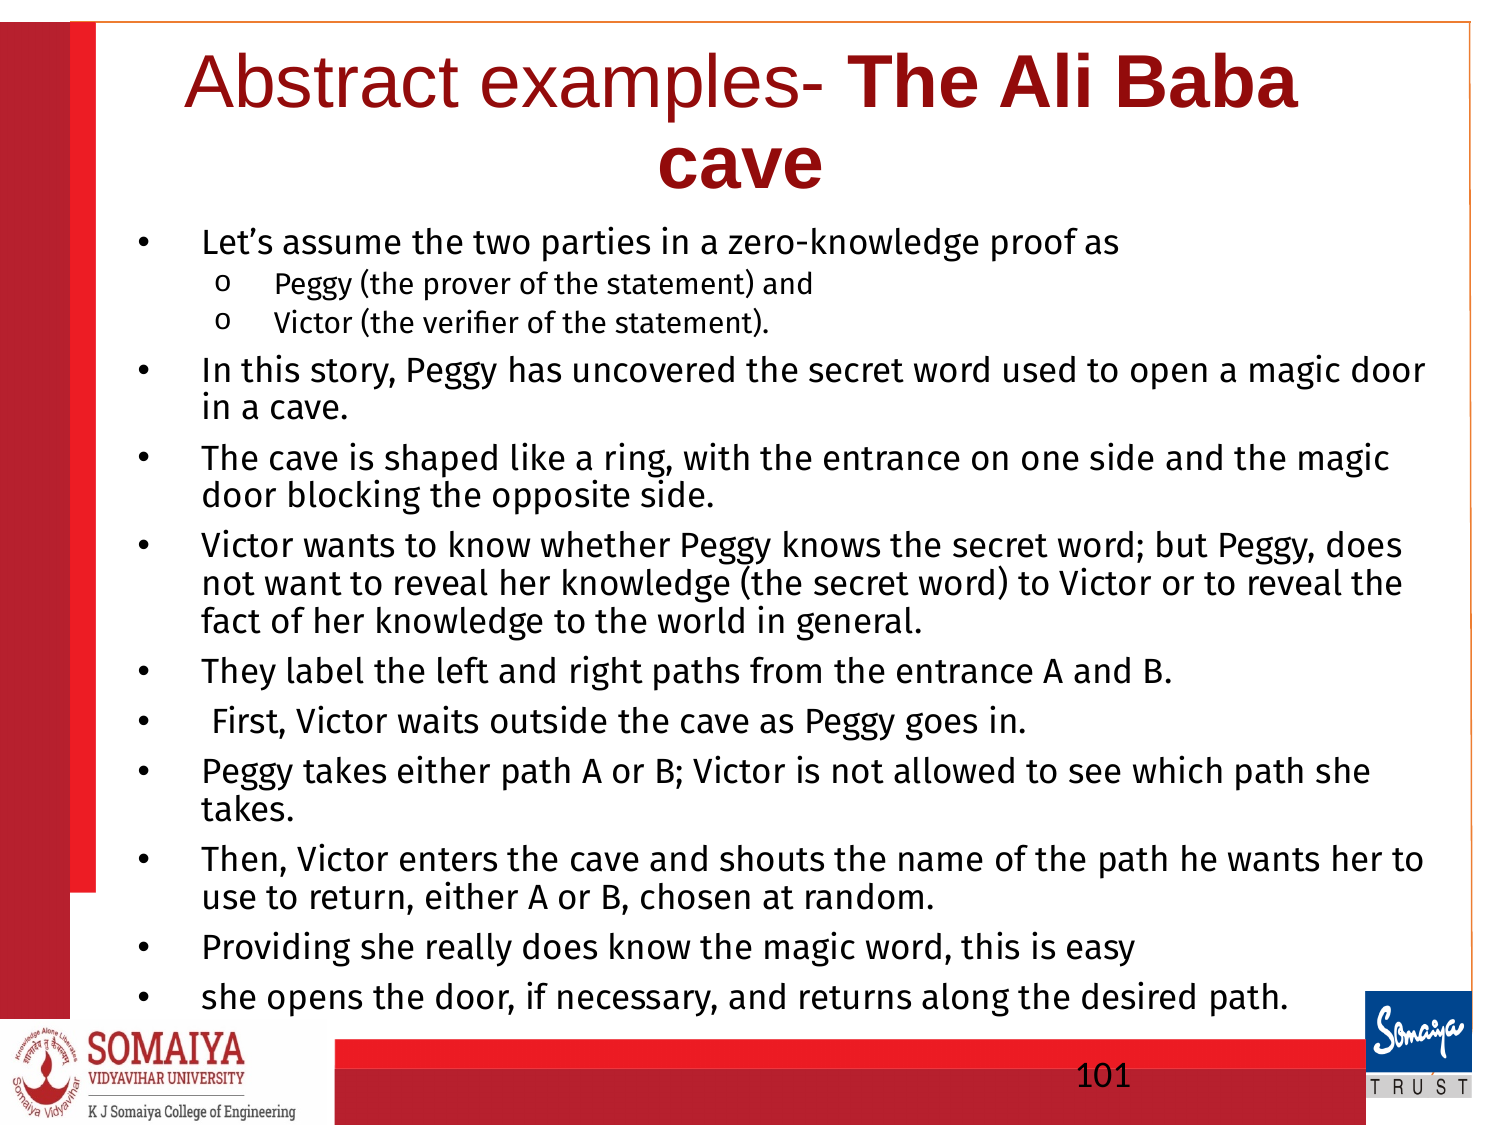

# Abstract examples- The Ali Baba cave
Let’s assume the two parties in a zero-knowledge proof as
Peggy (the prover of the statement) and
Victor (the verifier of the statement).
In this story, Peggy has uncovered the secret word used to open a magic door in a cave.
The cave is shaped like a ring, with the entrance on one side and the magic door blocking the opposite side.
Victor wants to know whether Peggy knows the secret word; but Peggy, does not want to reveal her knowledge (the secret word) to Victor or to reveal the fact of her knowledge to the world in general.
They label the left and right paths from the entrance A and B.
 First, Victor waits outside the cave as Peggy goes in.
Peggy takes either path A or B; Victor is not allowed to see which path she takes.
Then, Victor enters the cave and shouts the name of the path he wants her to use to return, either A or B, chosen at random.
Providing she really does know the magic word, this is easy
she opens the door, if necessary, and returns along the desired path.
101